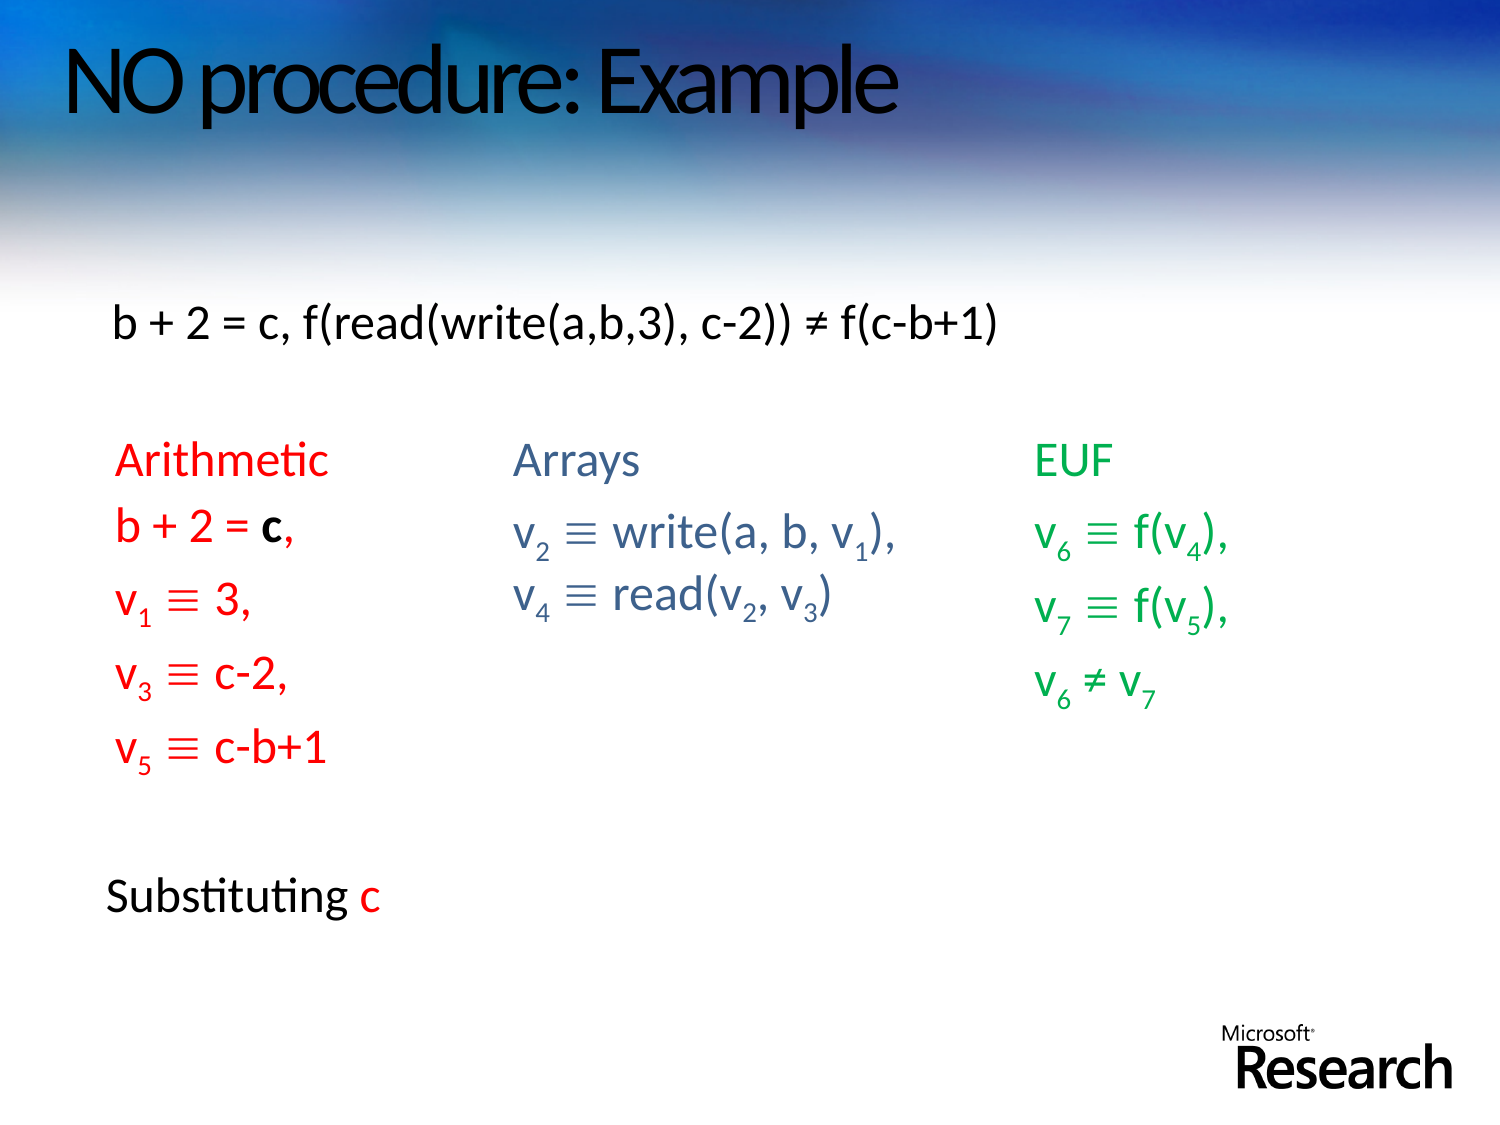

# NO procedure: Example
b + 2 = c, f(read(write(a,b,3), c-2)) ≠ f(c-b+1)
Arithmetic
b + 2 = c,
v1 ≡ 3,
v3 ≡ c-2,
v5 ≡ c-b+1

Arrays
v2 ≡ write(a, b, v1), v4 ≡ read(v2, v3)

EUF
v6 ≡ f(v4),
v7 ≡ f(v5),
v6 ≠ v7

Substituting c